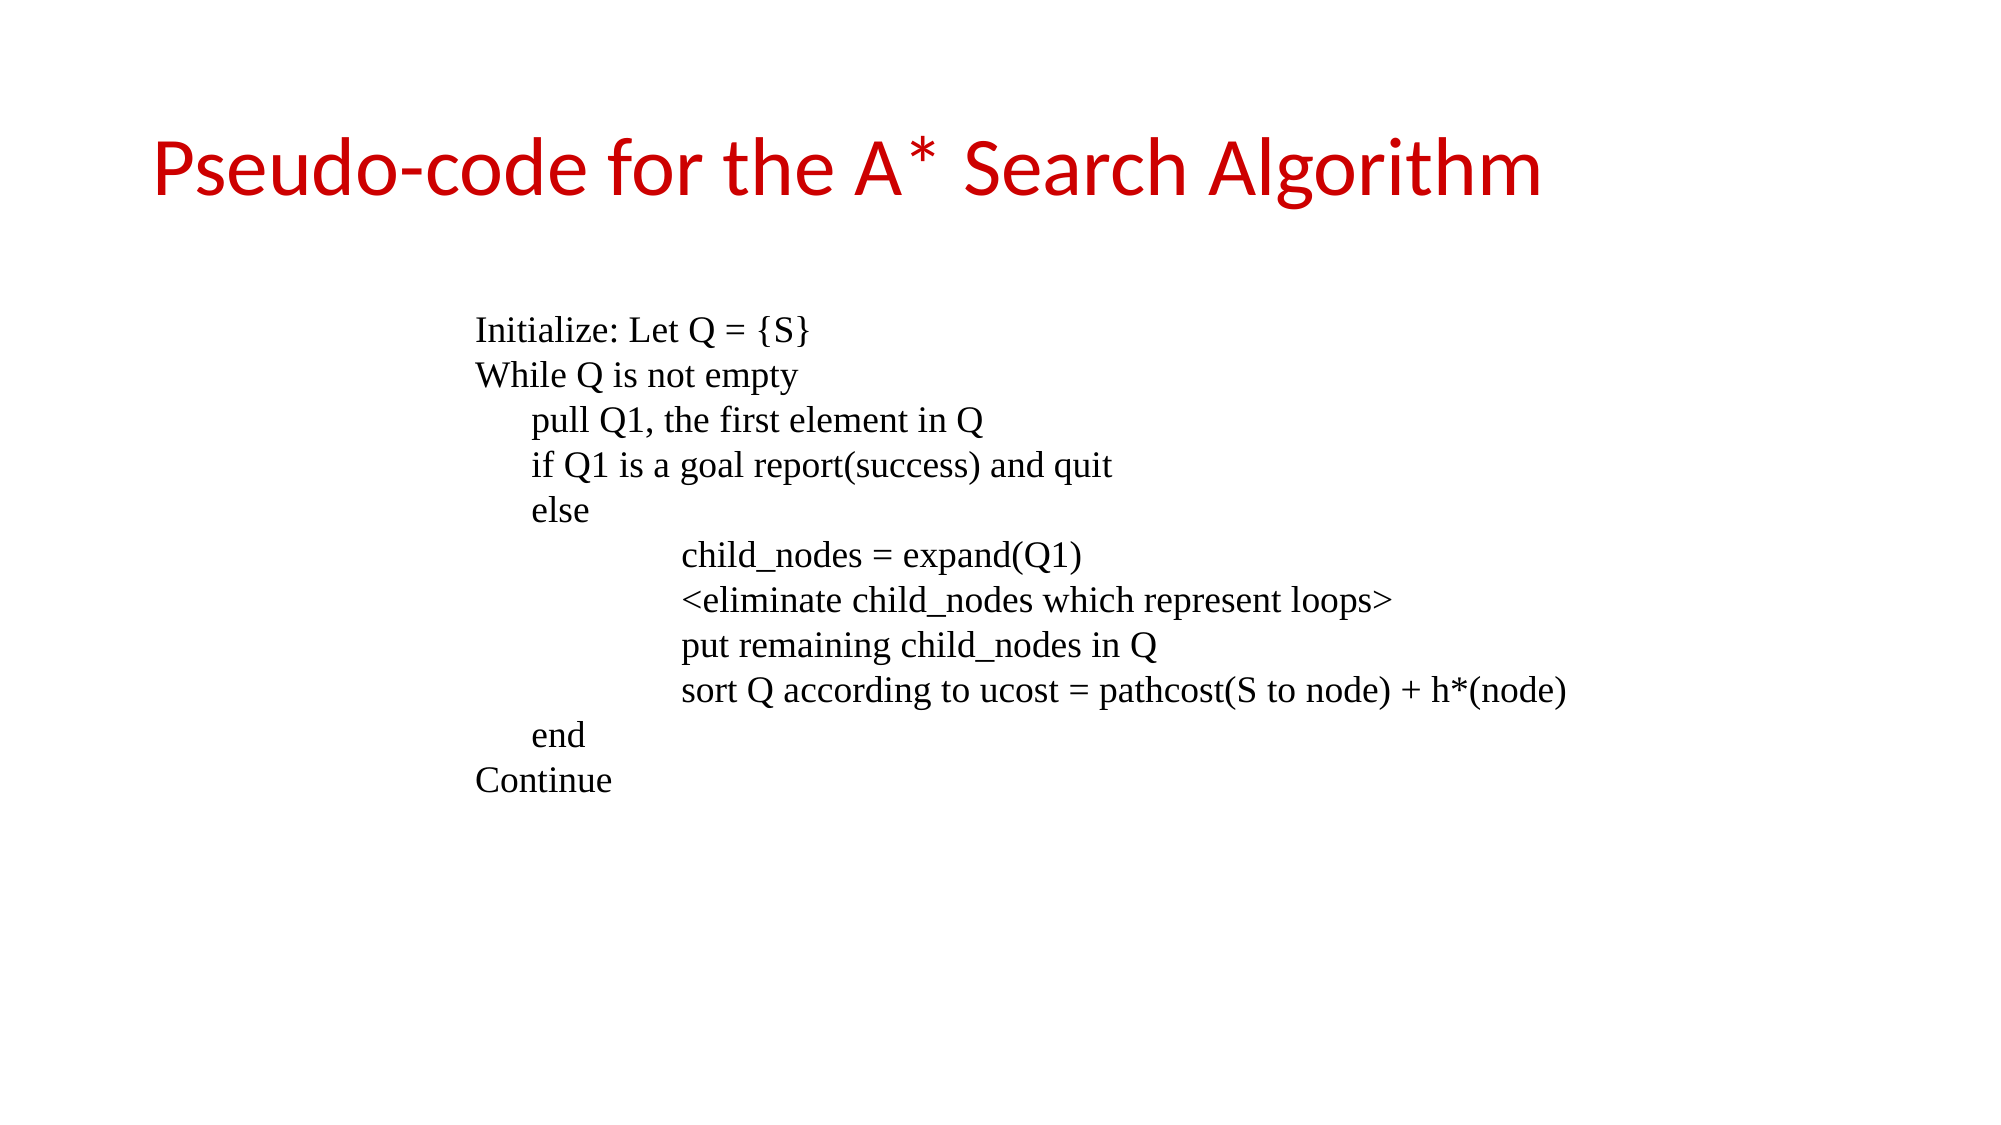

# Pseudo-code for the A* Search Algorithm
Initialize: Let Q = {S}
While Q is not empty
	pull Q1, the first element in Q
	if Q1 is a goal report(success) and quit
	else
		child_nodes = expand(Q1)
		<eliminate child_nodes which represent loops>
		put remaining child_nodes in Q
		sort Q according to ucost = pathcost(S to node) + h*(node)
	end
Continue